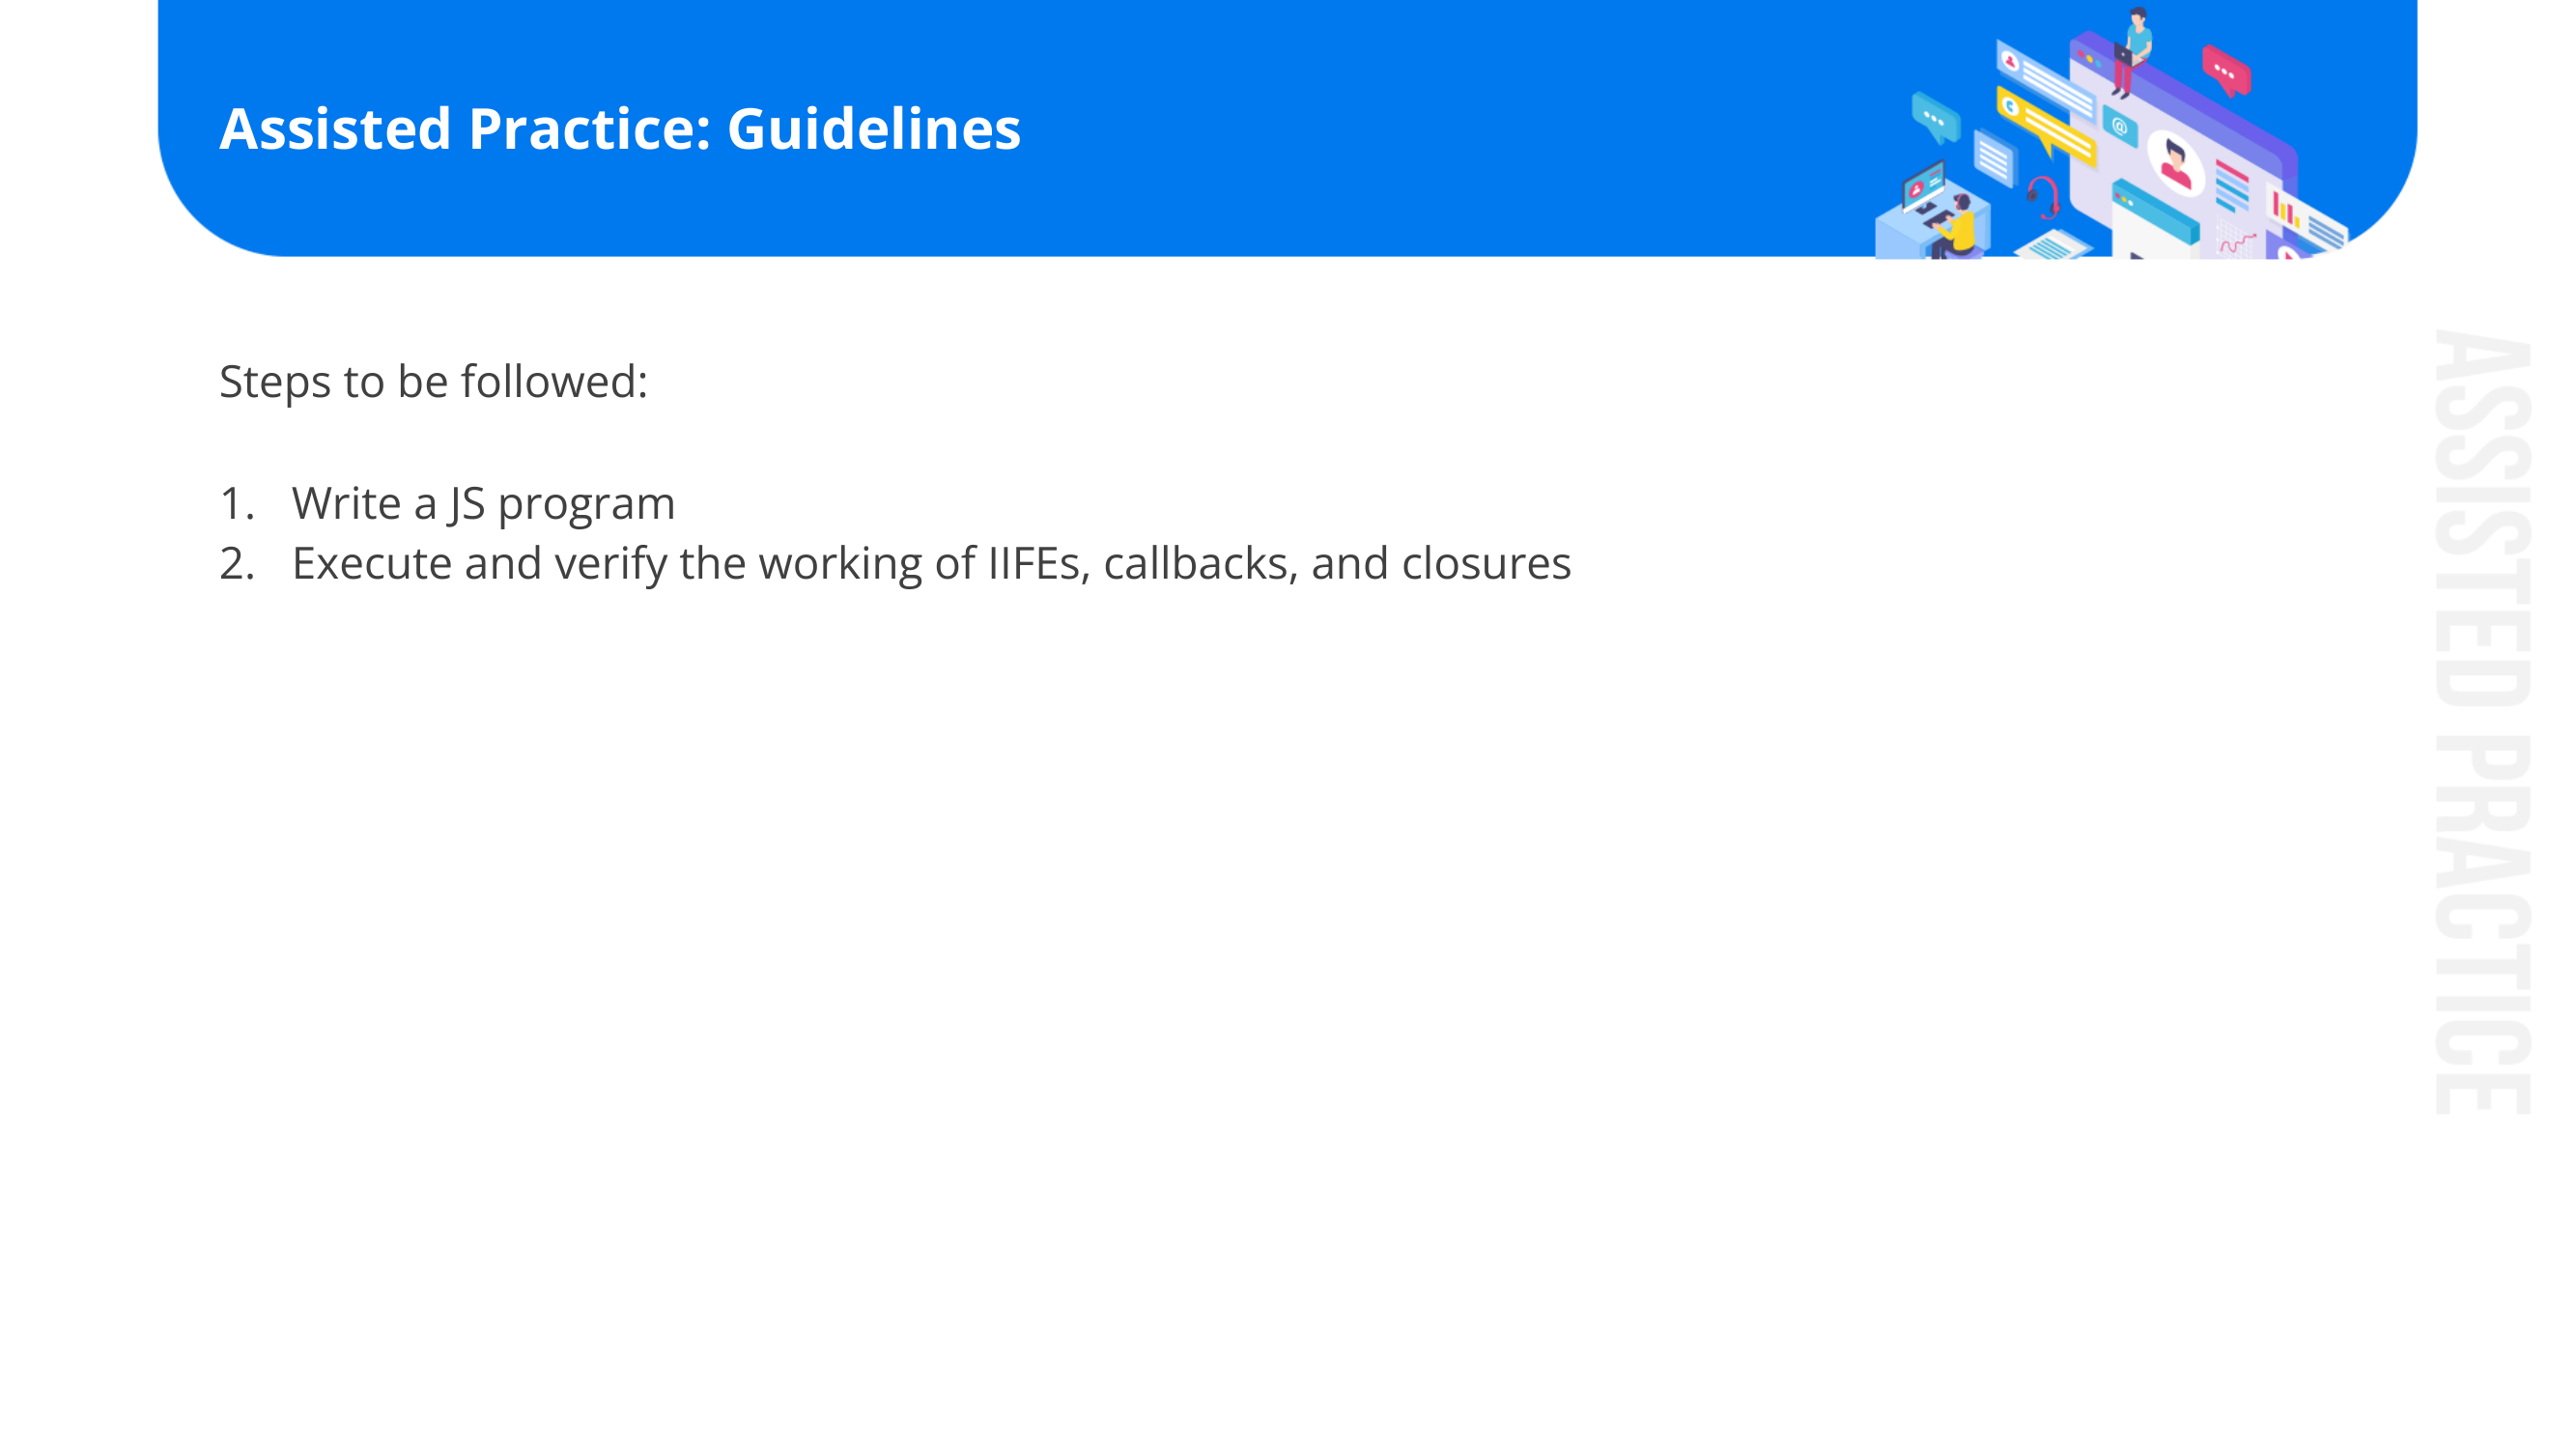

Assisted Practice: Guidelines
Steps to be followed:

Write a JS program
Execute and verify the working of IIFEs, callbacks, and closures